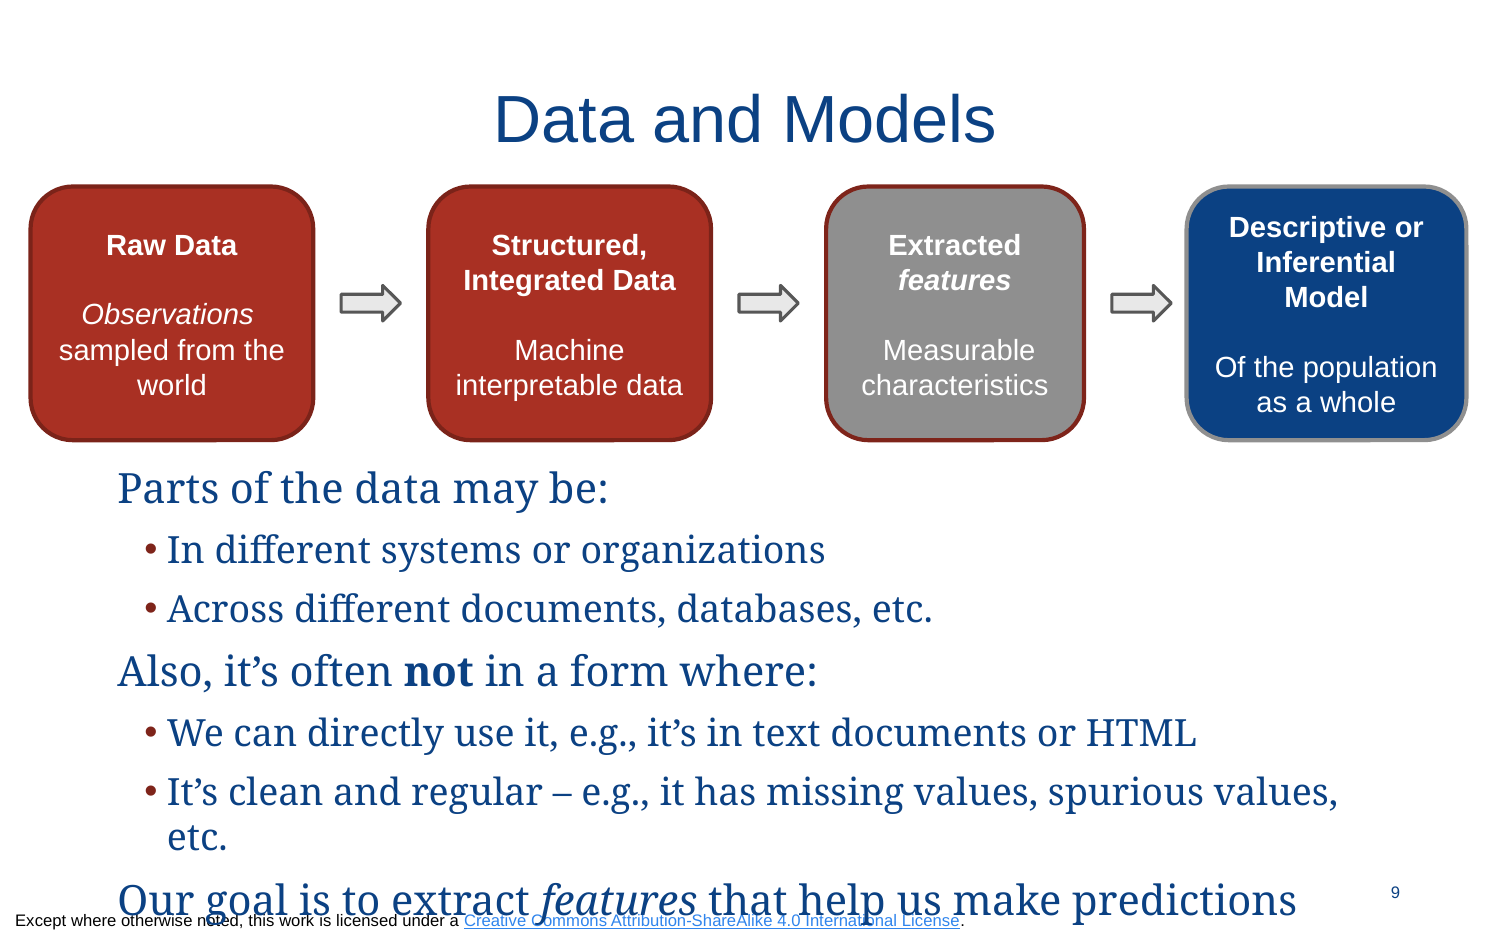

# Data and Models
Raw Data

Observations
sampled from the world
Structured, Integrated Data

Machine interpretable data
Extracted features
 Measurable characteristics
Descriptive or Inferential Model

Of the population as a whole

Parts of the data may be:
In different systems or organizations
Across different documents, databases, etc.
Also, it’s often not in a form where:
We can directly use it, e.g., it’s in text documents or HTML
It’s clean and regular – e.g., it has missing values, spurious values, etc.
Our goal is to extract features that help us make predictions
9